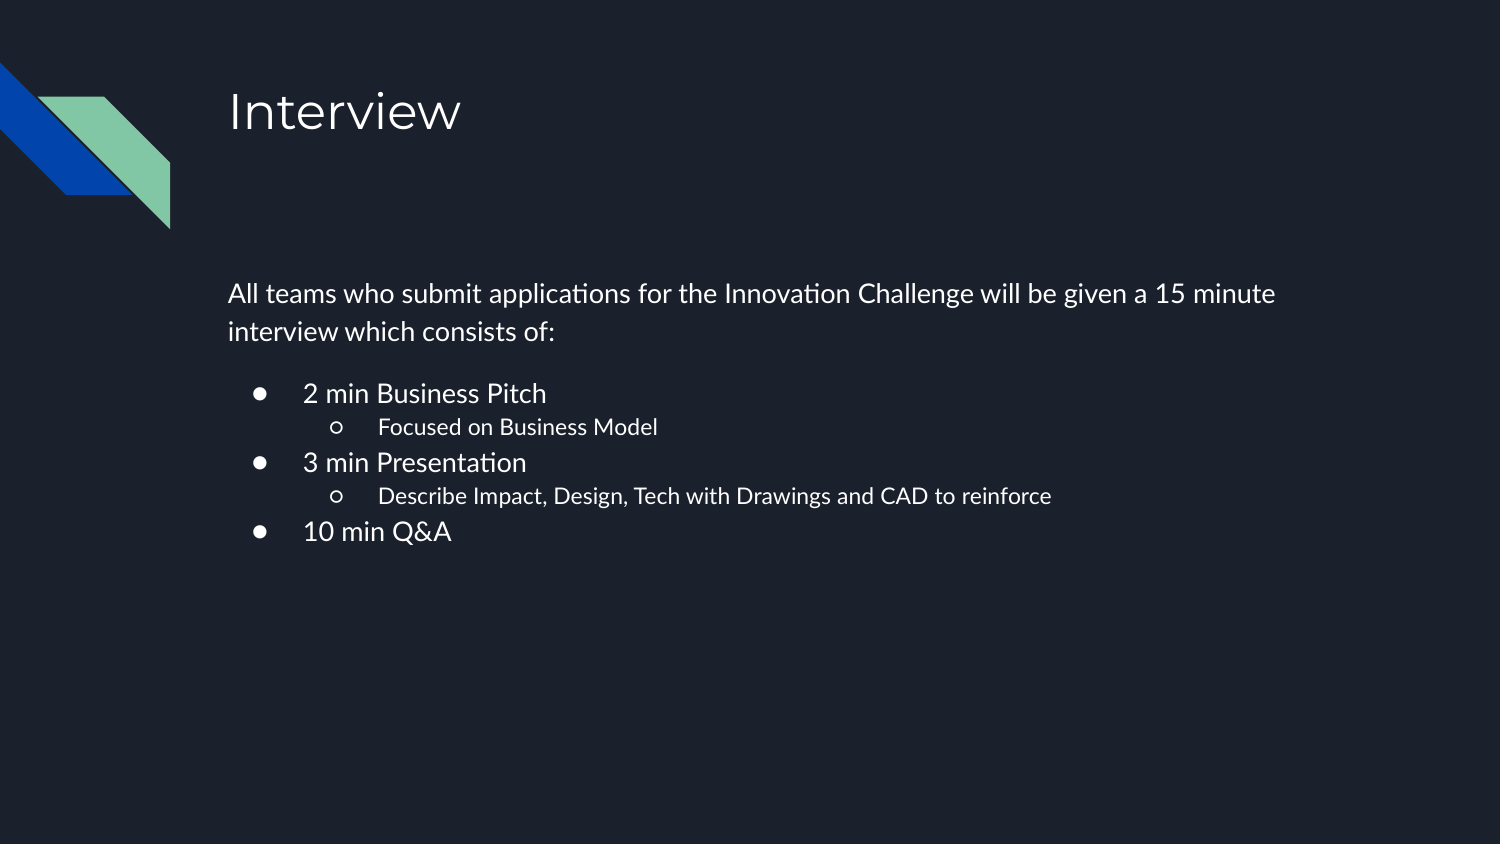

# Interview
All teams who submit applications for the Innovation Challenge will be given a 15 minute interview which consists of:
2 min Business Pitch
Focused on Business Model
3 min Presentation
Describe Impact, Design, Tech with Drawings and CAD to reinforce
10 min Q&A